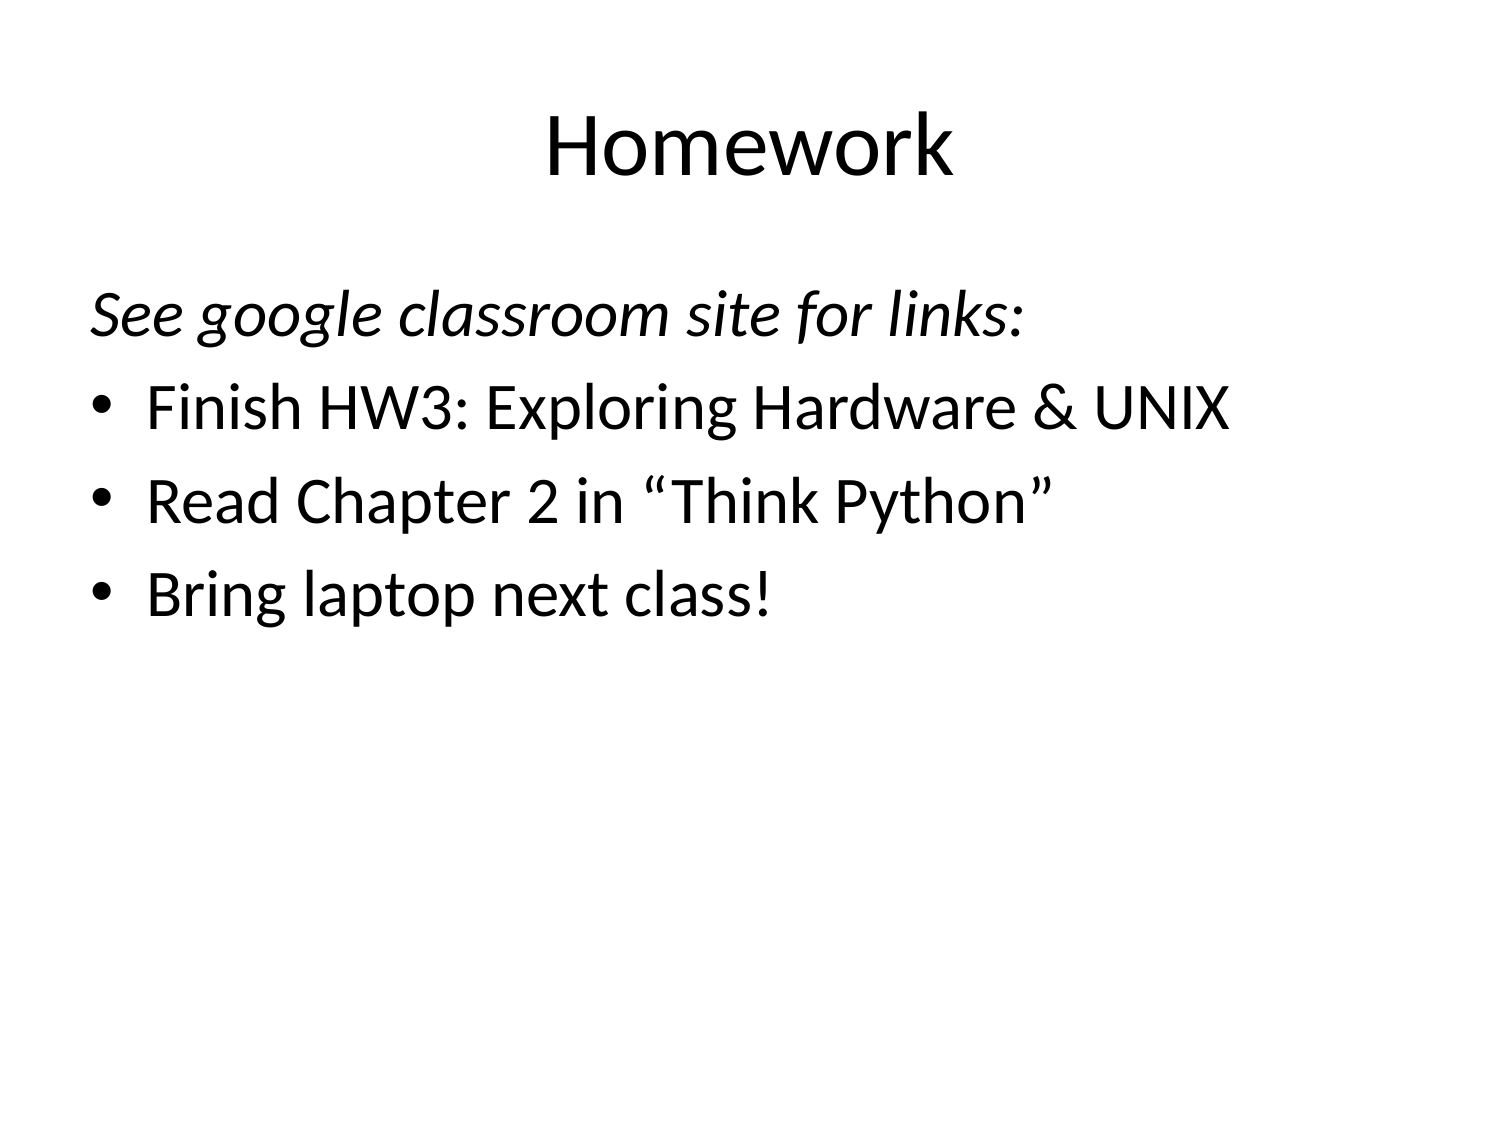

# Homework
See google classroom site for links:
Finish HW3: Exploring Hardware & UNIX
Read Chapter 2 in “Think Python”
Bring laptop next class!